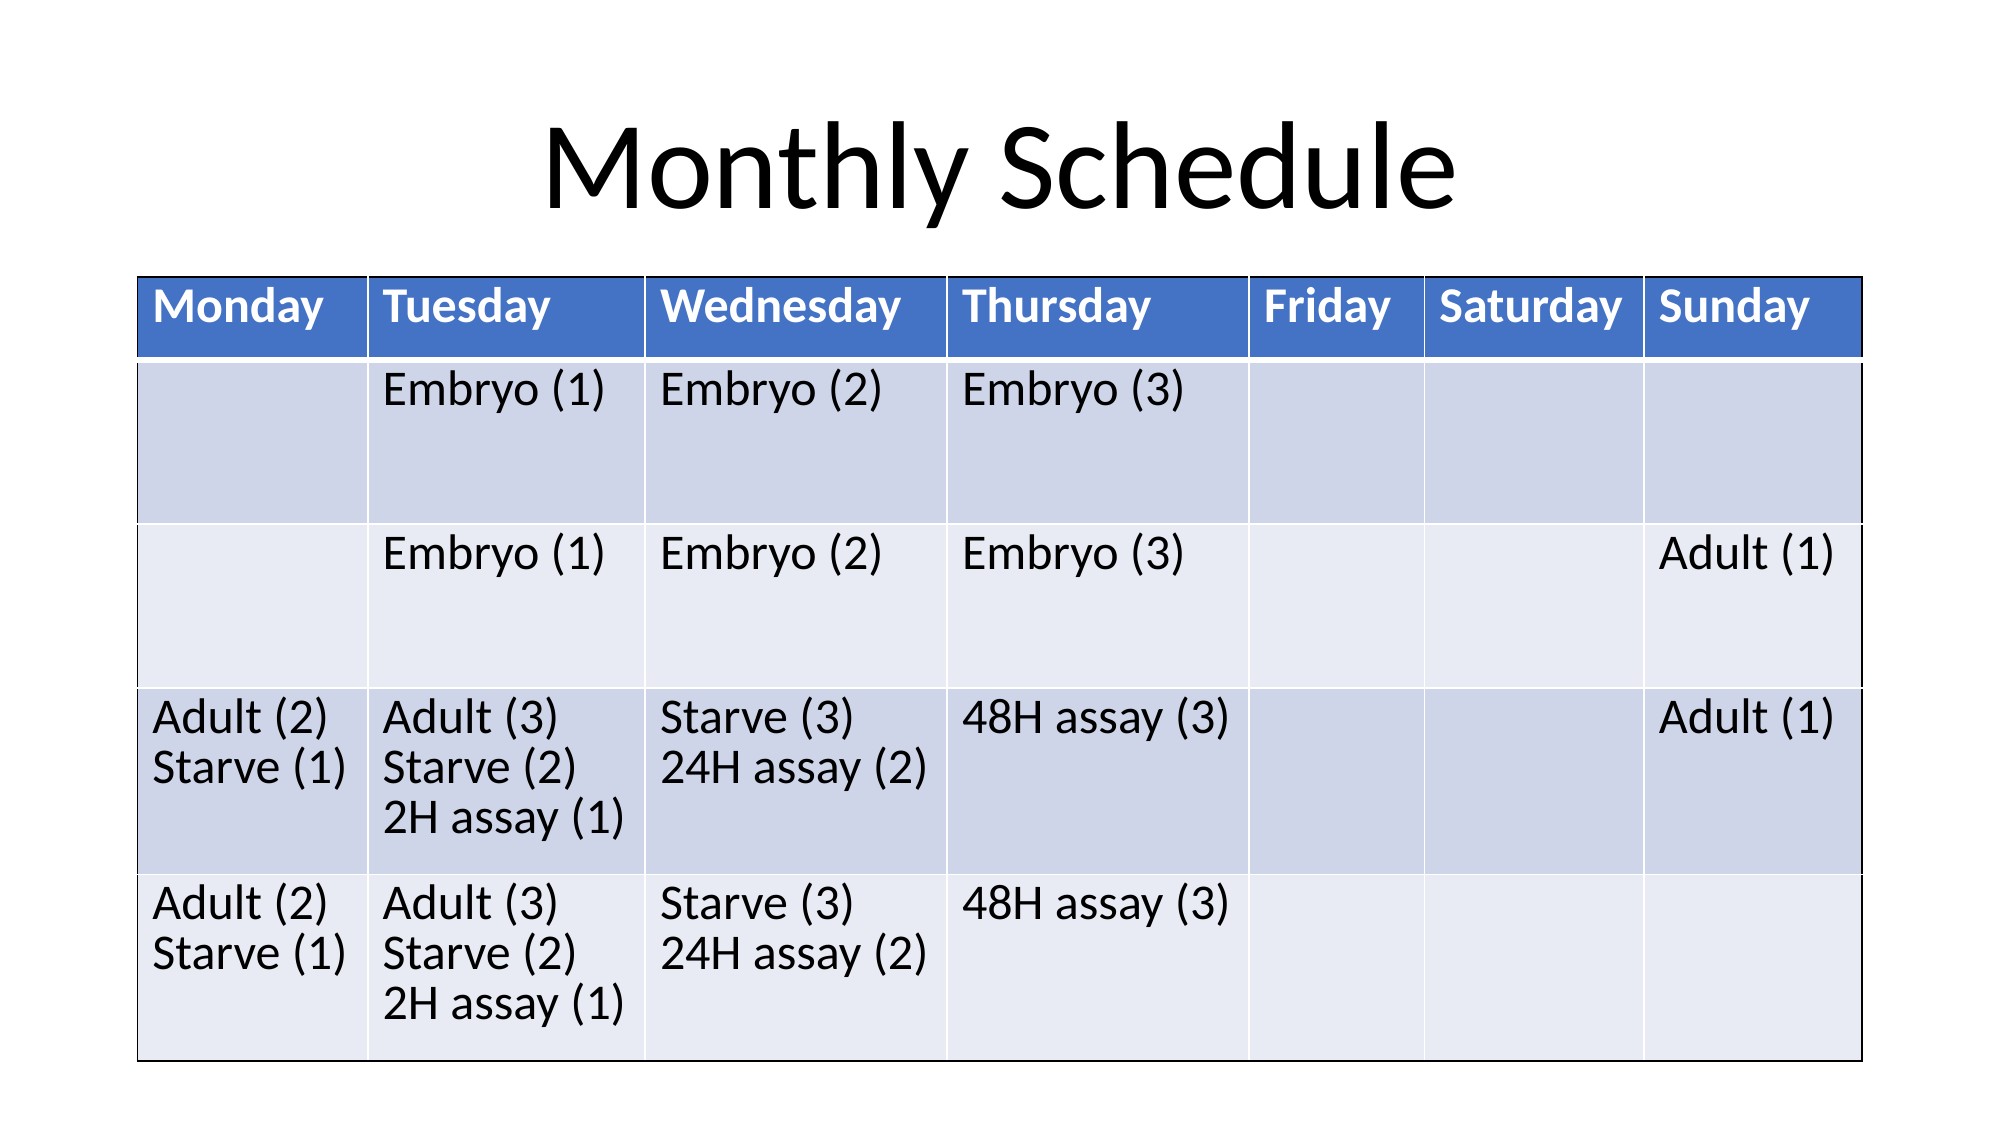

# Monthly Schedule
| Monday | Tuesday | Wednesday | Thursday | Friday | Saturday | Sunday |
| --- | --- | --- | --- | --- | --- | --- |
|  | Embryo (1) | Embryo (2) | Embryo (3) |  |  |  |
|  | Embryo (1) | Embryo (2) | Embryo (3) |  |  | Adult (1) |
| Adult (2) Starve (1) | Adult (3) Starve (2) 2H assay (1) | Starve (3) 24H assay (2) | 48H assay (3) |  |  | Adult (1) |
| Adult (2) Starve (1) | Adult (3) Starve (2) 2H assay (1) | Starve (3) 24H assay (2) | 48H assay (3) |  |  |  |